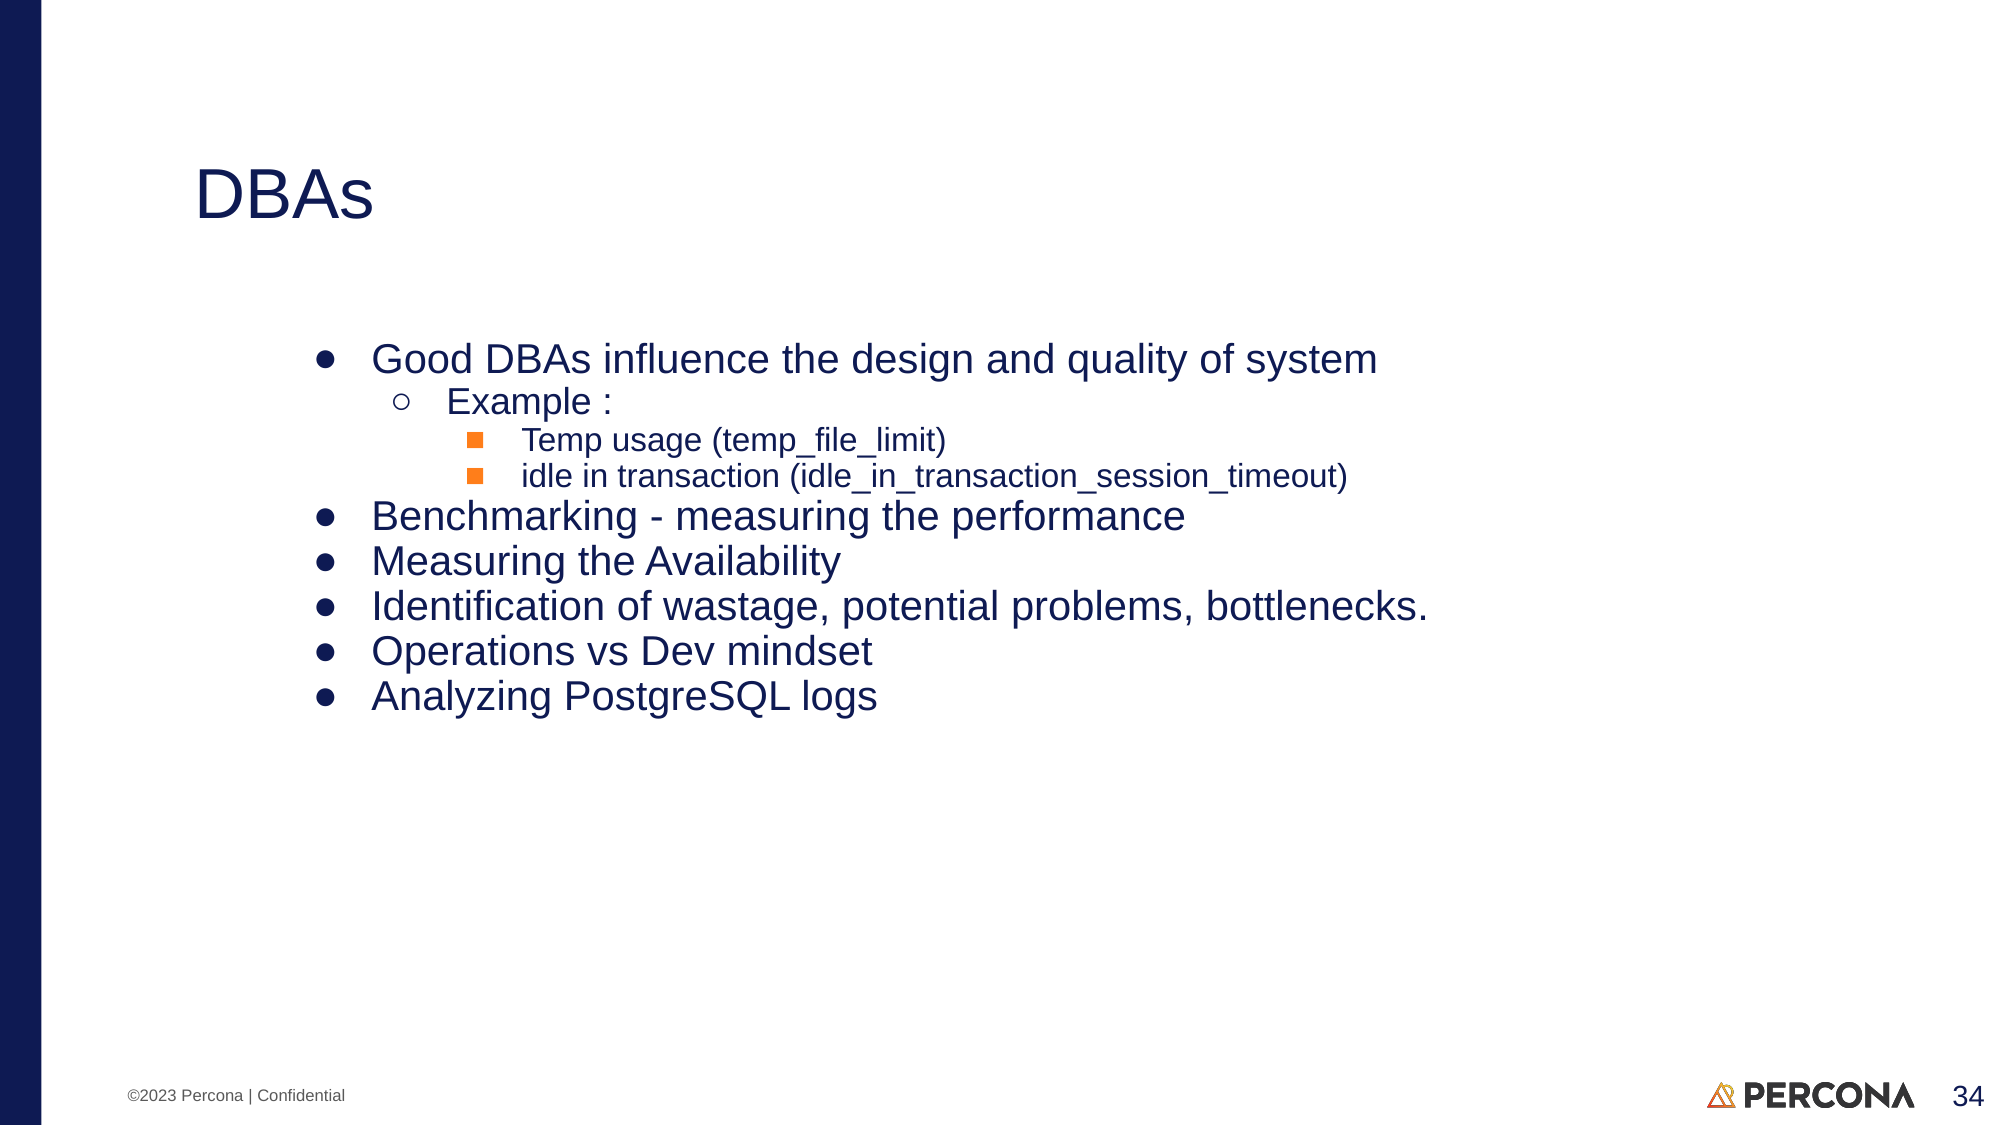

# DBAs
Good DBAs influence the design and quality of system
Example :
Temp usage (temp_file_limit)
idle in transaction (idle_in_transaction_session_timeout)
Benchmarking - measuring the performance
Measuring the Availability
Identification of wastage, potential problems, bottlenecks.
Operations vs Dev mindset
Analyzing PostgreSQL logs
34